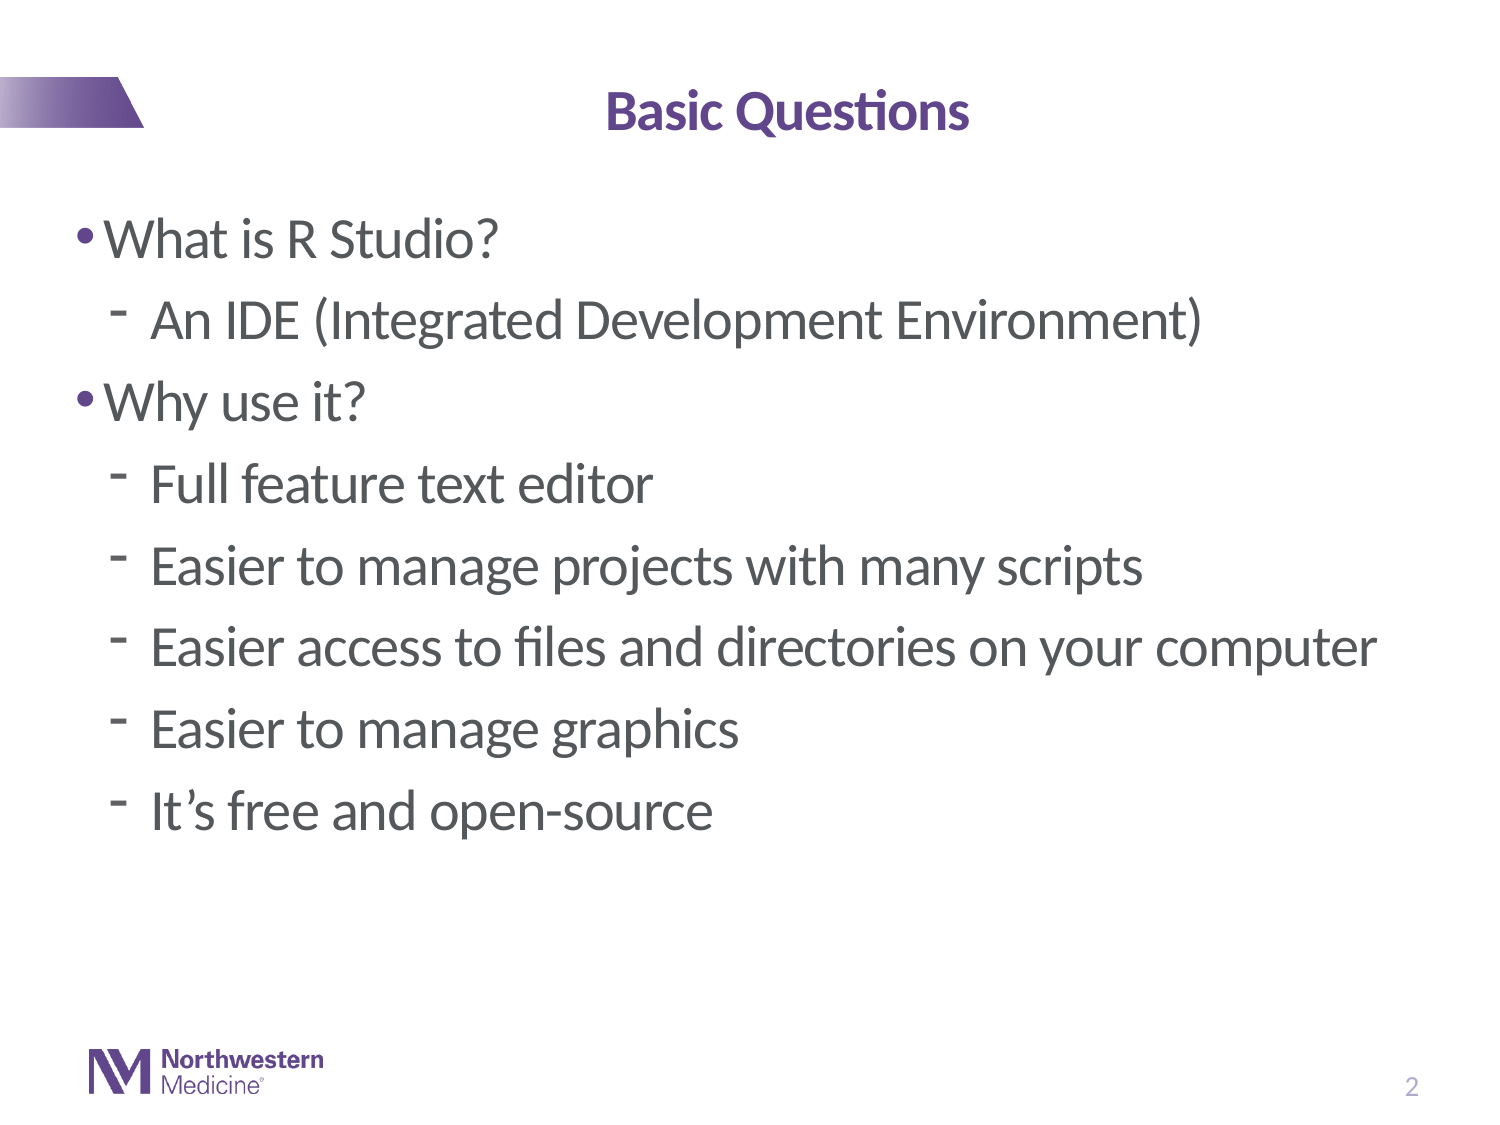

# Basic Questions
What is R Studio?
An IDE (Integrated Development Environment)
Why use it?
Full feature text editor
Easier to manage projects with many scripts
Easier access to files and directories on your computer
Easier to manage graphics
It’s free and open-source

2